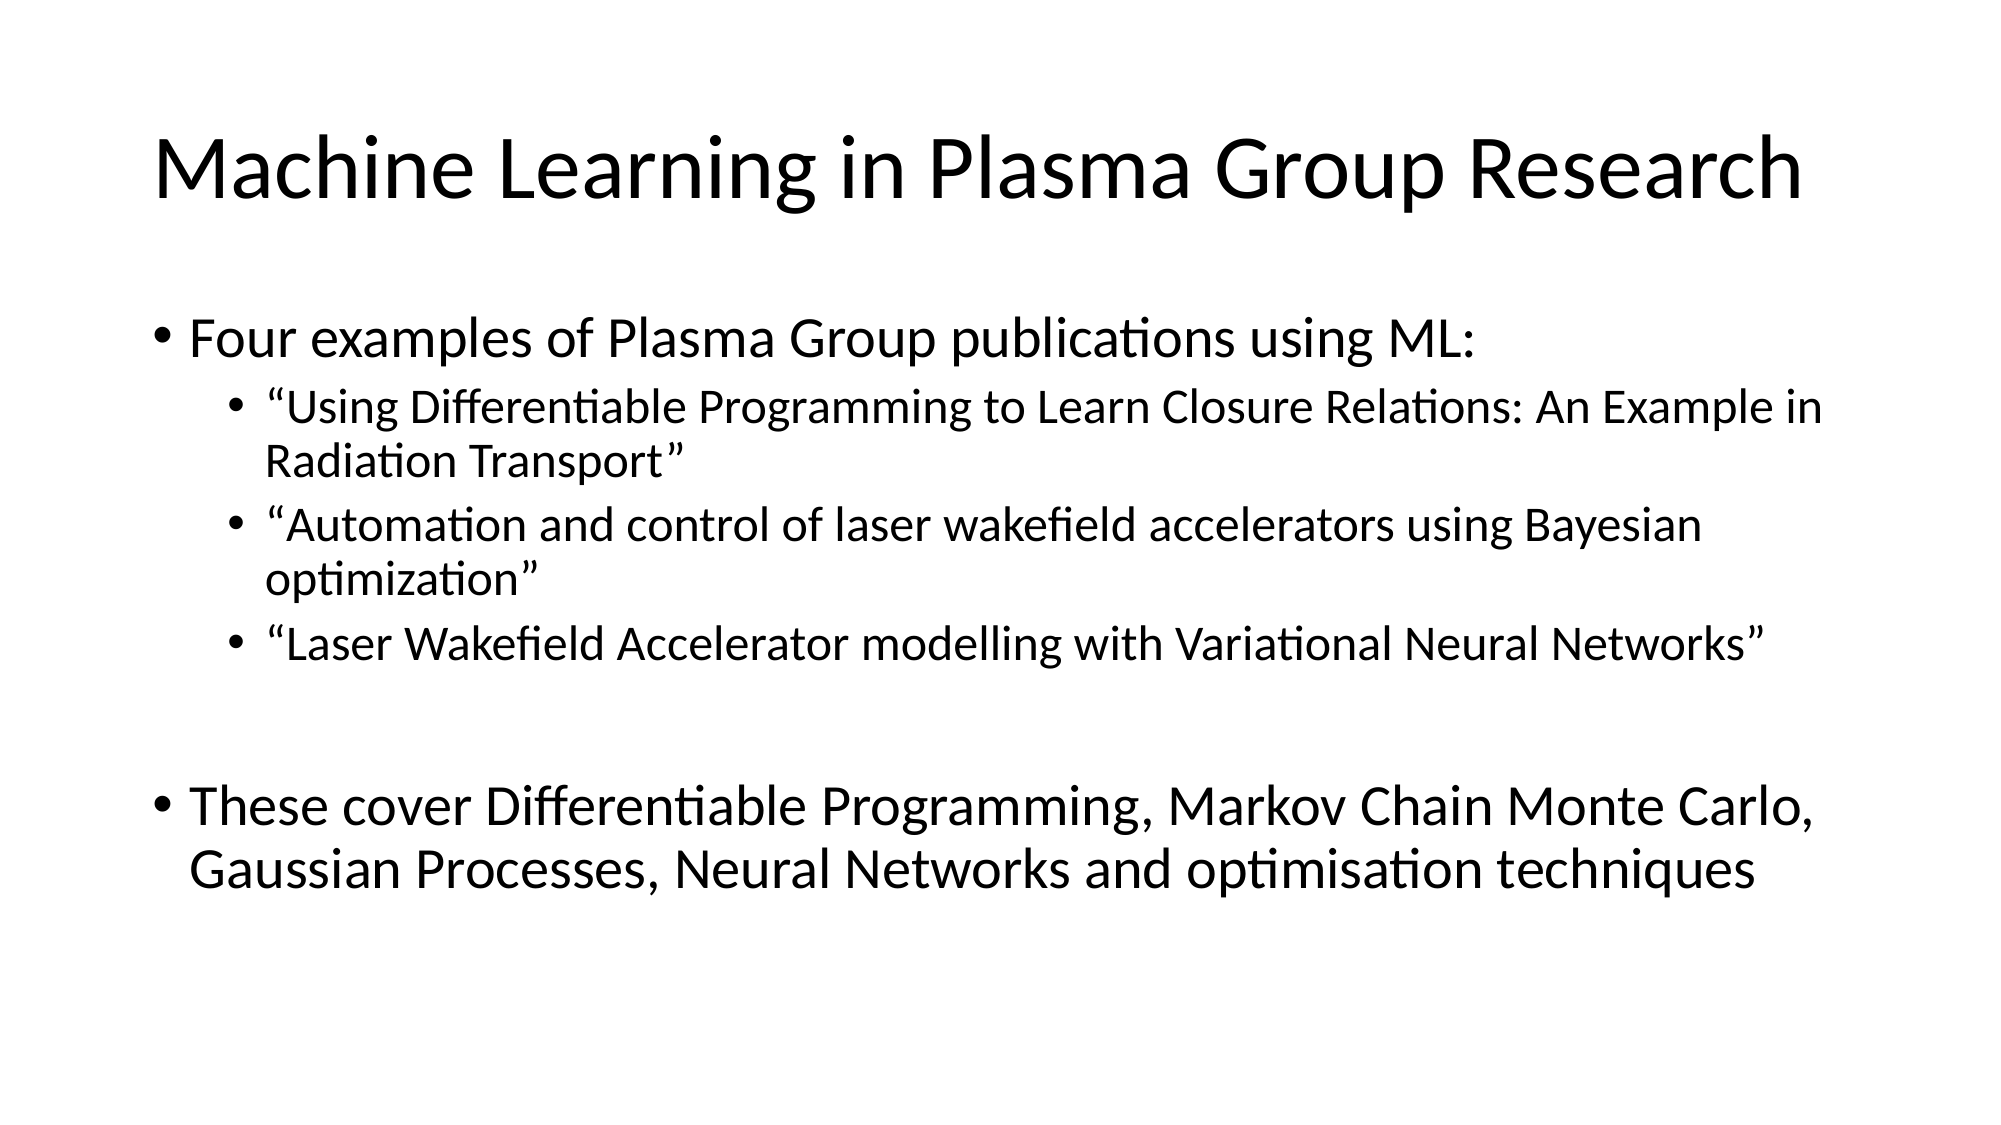

# Machine Learning in Plasma Group Research
Four examples of Plasma Group publications using ML:
“Using Differentiable Programming to Learn Closure Relations: An Example in Radiation Transport”
“Automation and control of laser wakefield accelerators using Bayesian optimization”
“Laser Wakefield Accelerator modelling with Variational Neural Networks”

These cover Differentiable Programming, Markov Chain Monte Carlo, Gaussian Processes, Neural Networks and optimisation techniques